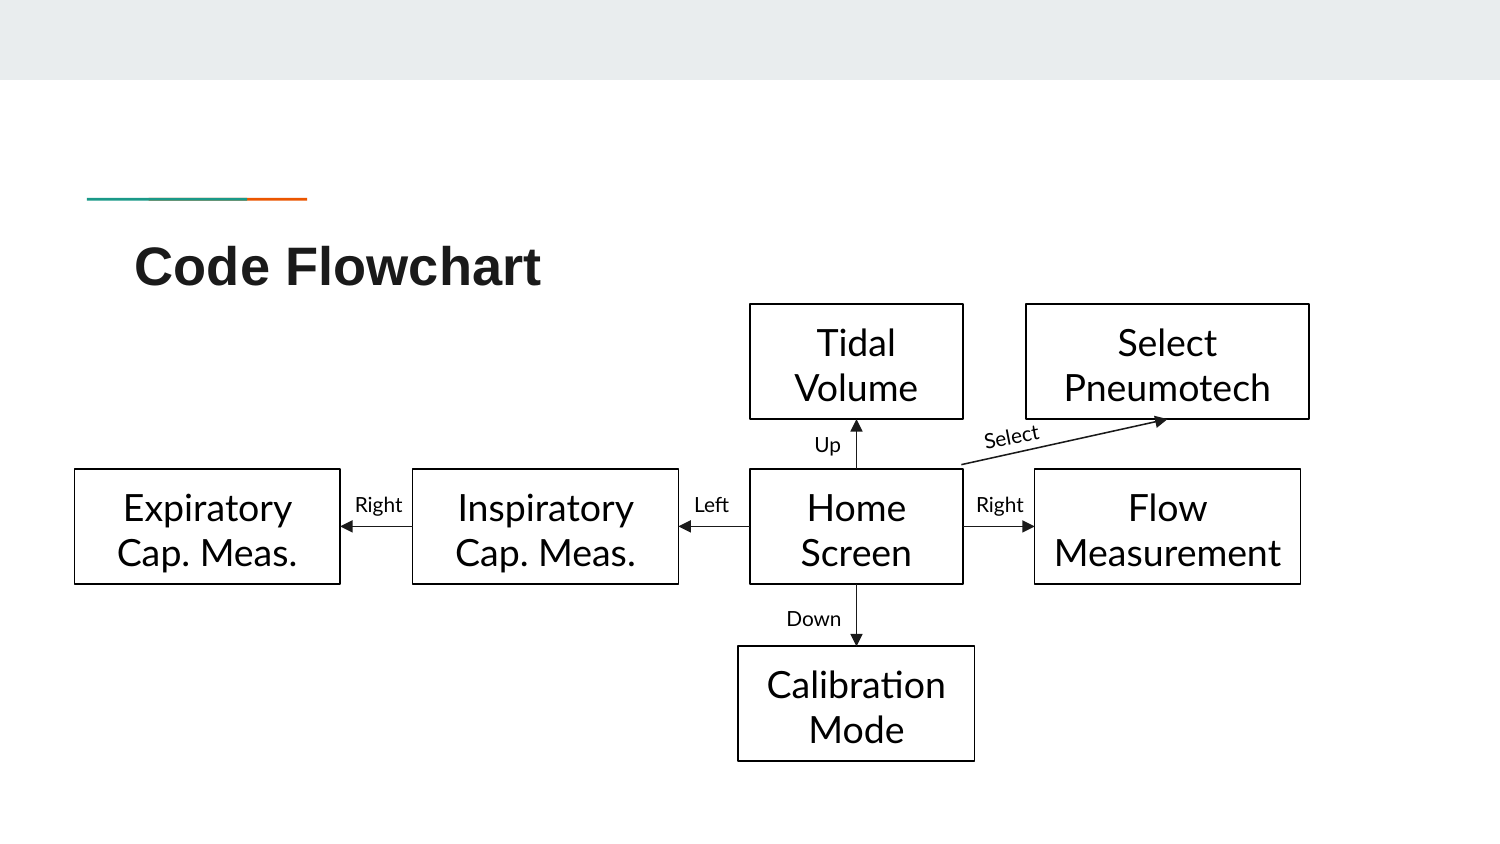

# Code Flowchart
Tidal Volume
Select Pneumotech
Select
Up
Expiratory Cap. Meas.
Inspiratory Cap. Meas.
Home Screen
Flow Measurement
Right
Left
Right
Down
Calibration Mode